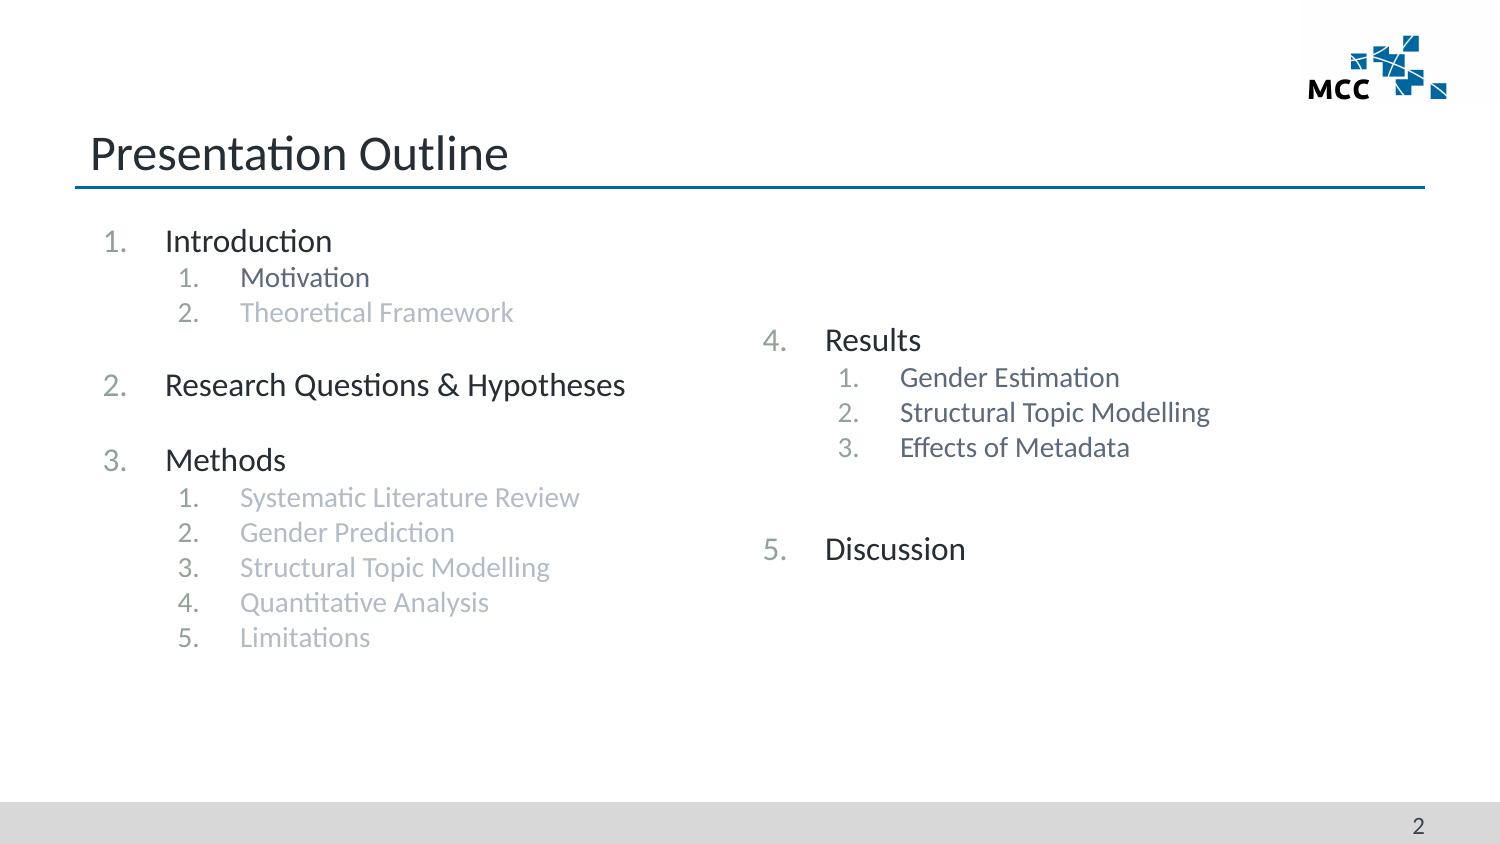

# Presentation Outline
Introduction
Motivation
Theoretical Framework

Research Questions & Hypotheses

Methods
Systematic Literature Review
Gender Prediction
Structural Topic Modelling
Quantitative Analysis
Limitations

Results
Gender Estimation
Structural Topic Modelling
Effects of Metadata

Discussion
2